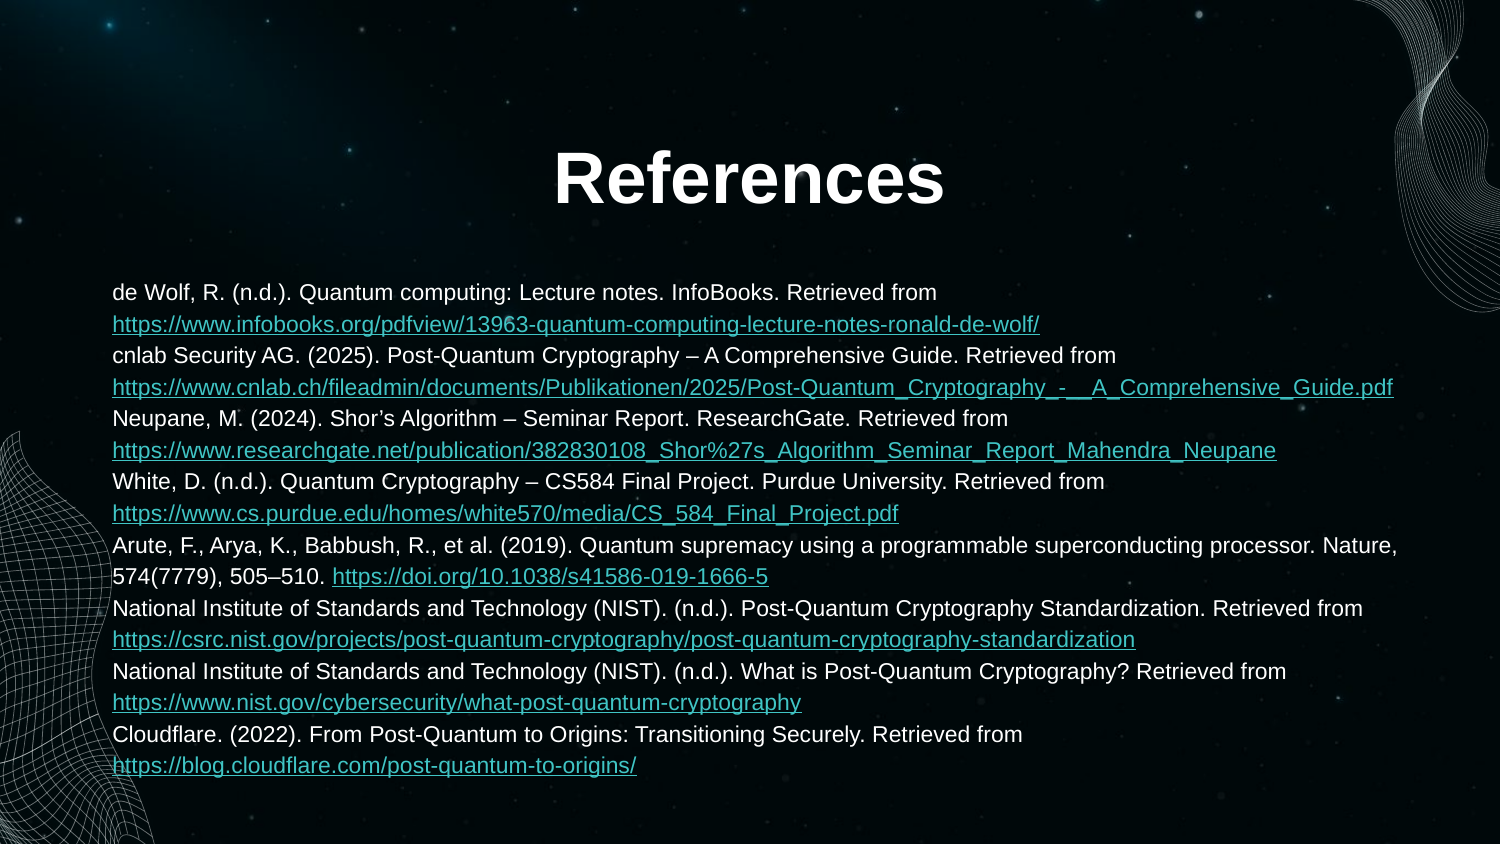

# References
de Wolf, R. (n.d.). Quantum computing: Lecture notes. InfoBooks. Retrieved from https://www.infobooks.org/pdfview/13963-quantum-computing-lecture-notes-ronald-de-wolf/
cnlab Security AG. (2025). Post-Quantum Cryptography – A Comprehensive Guide. Retrieved from https://www.cnlab.ch/fileadmin/documents/Publikationen/2025/Post-Quantum_Cryptography_-__A_Comprehensive_Guide.pdf
Neupane, M. (2024). Shor’s Algorithm – Seminar Report. ResearchGate. Retrieved from https://www.researchgate.net/publication/382830108_Shor%27s_Algorithm_Seminar_Report_Mahendra_Neupane
White, D. (n.d.). Quantum Cryptography – CS584 Final Project. Purdue University. Retrieved from https://www.cs.purdue.edu/homes/white570/media/CS_584_Final_Project.pdf
Arute, F., Arya, K., Babbush, R., et al. (2019). Quantum supremacy using a programmable superconducting processor. Nature, 574(7779), 505–510. https://doi.org/10.1038/s41586-019-1666-5
National Institute of Standards and Technology (NIST). (n.d.). Post-Quantum Cryptography Standardization. Retrieved from https://csrc.nist.gov/projects/post-quantum-cryptography/post-quantum-cryptography-standardization
National Institute of Standards and Technology (NIST). (n.d.). What is Post-Quantum Cryptography? Retrieved from https://www.nist.gov/cybersecurity/what-post-quantum-cryptography
Cloudflare. (2022). From Post-Quantum to Origins: Transitioning Securely. Retrieved from https://blog.cloudflare.com/post-quantum-to-origins/